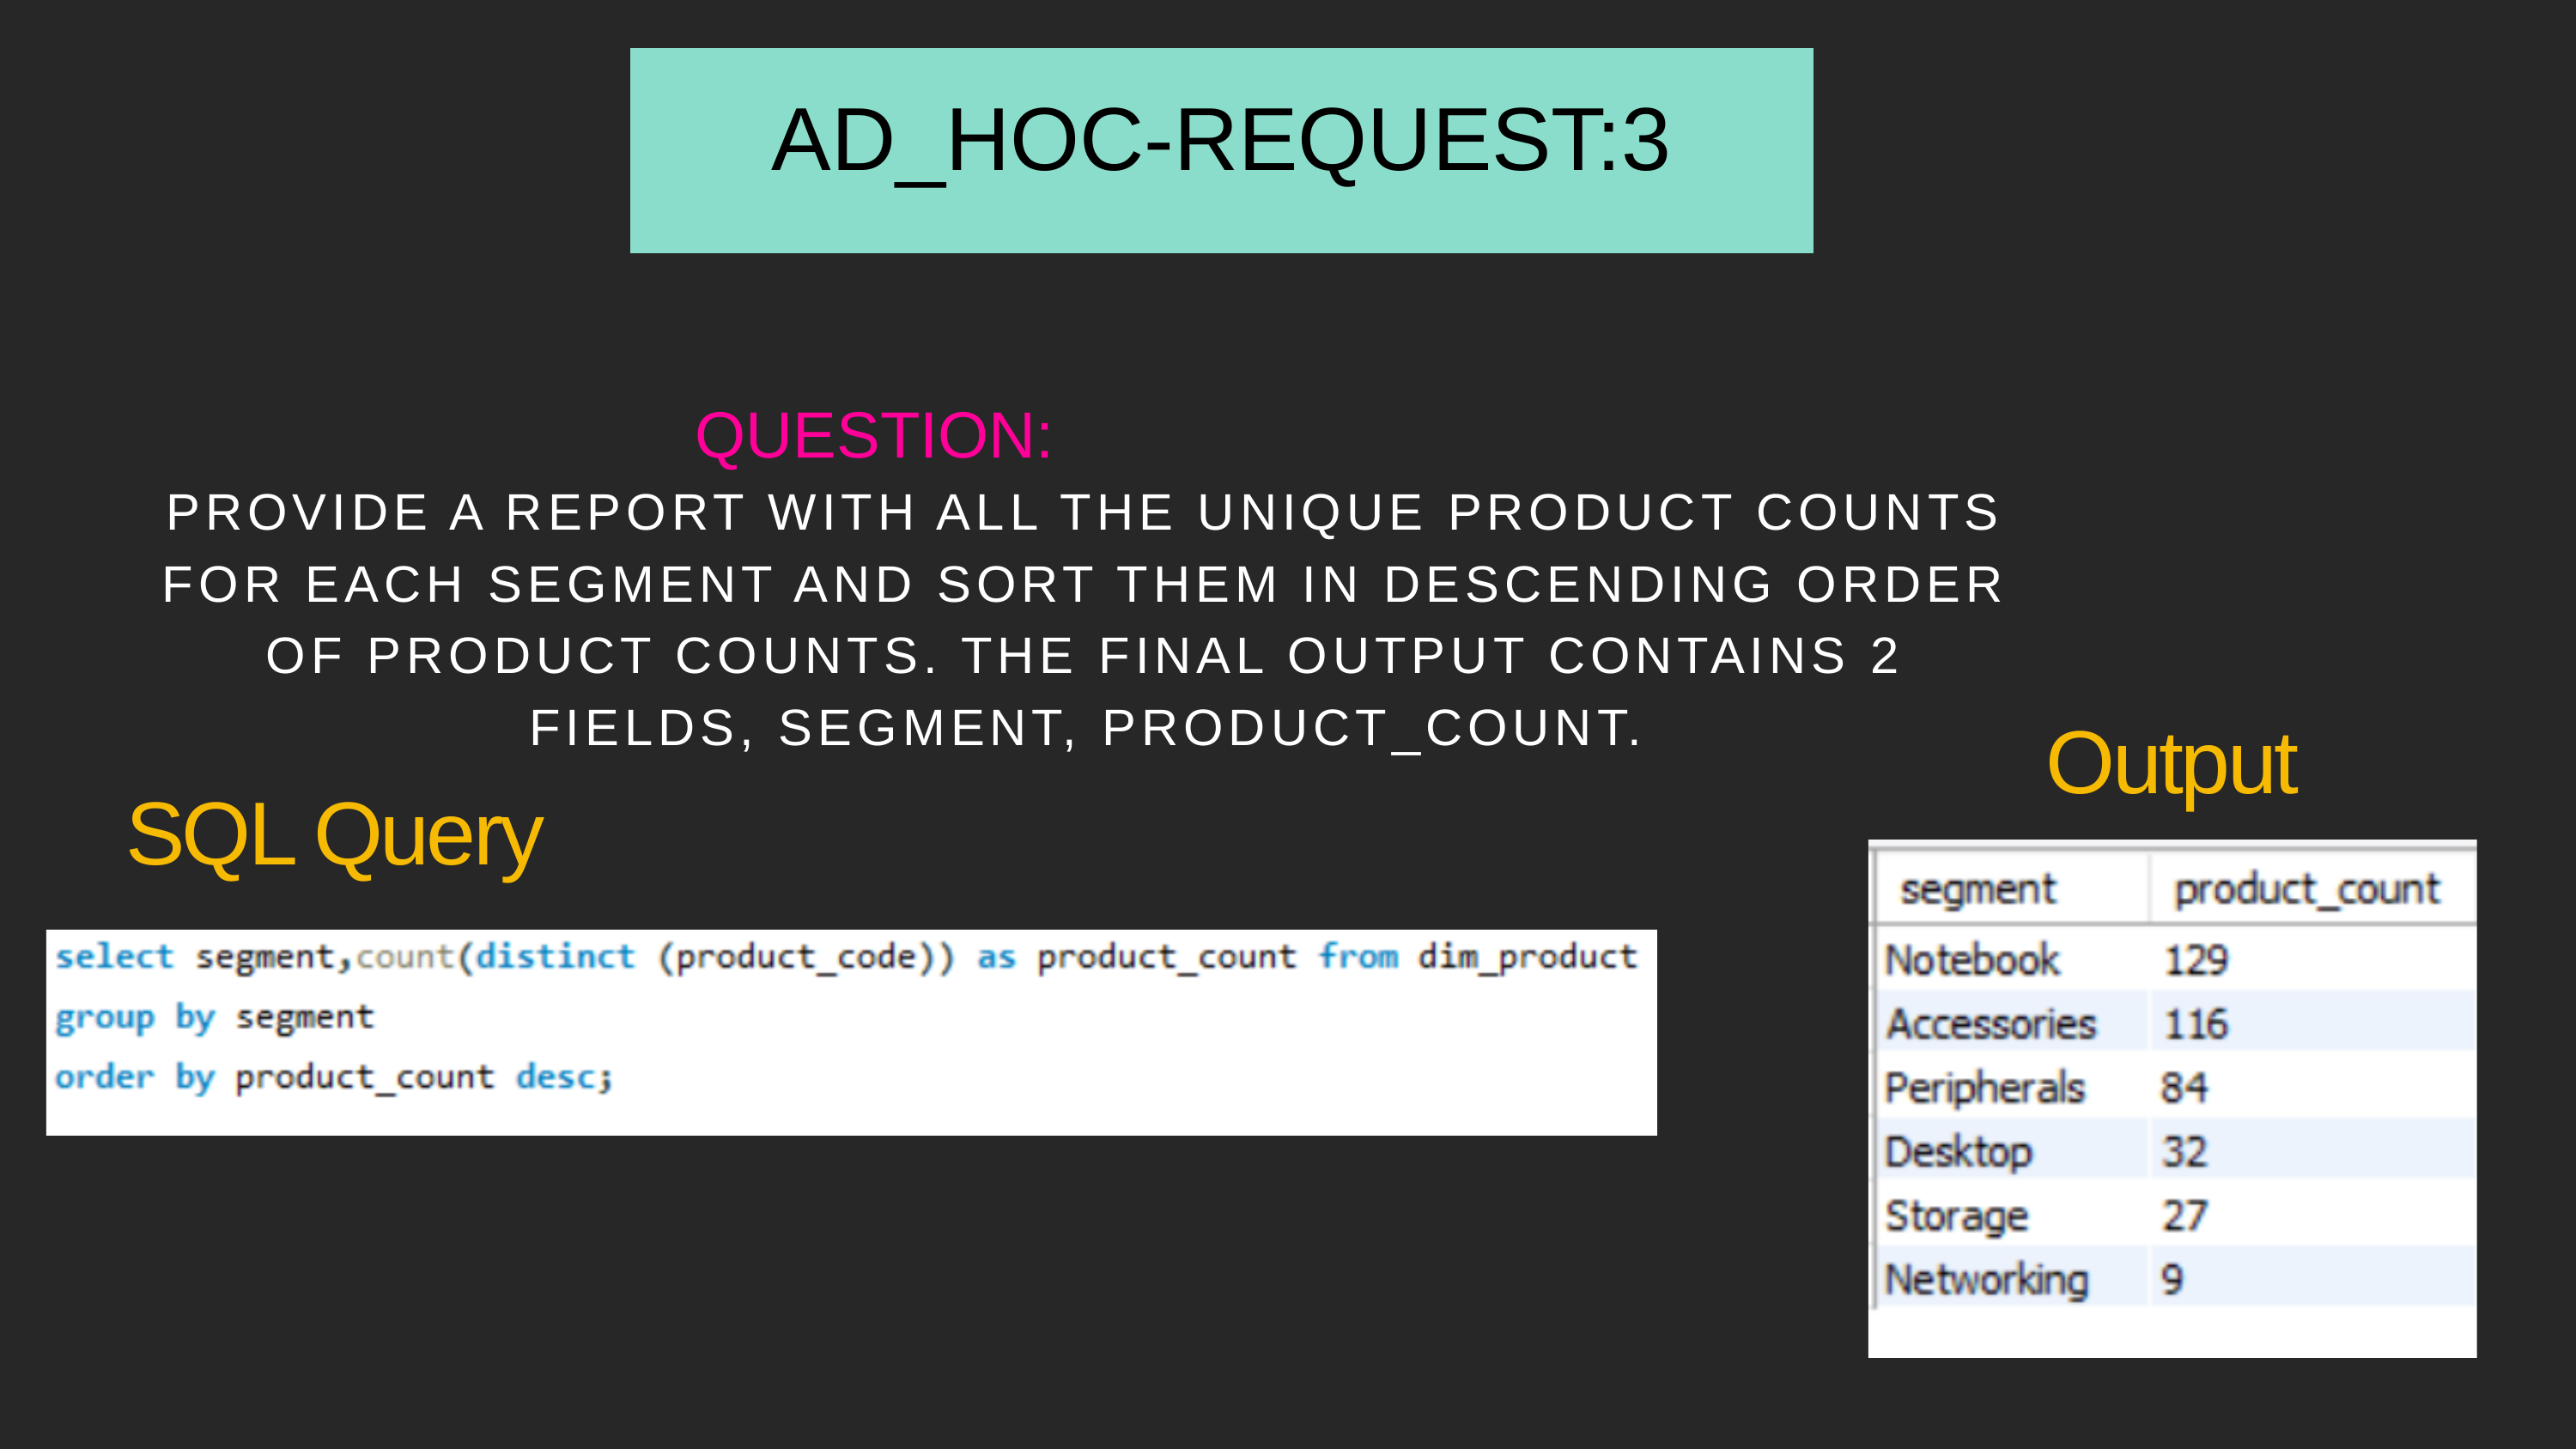

AD_HOC-REQUEST:3
QUESTION:
PROVIDE A REPORT WITH ALL THE UNIQUE PRODUCT COUNTS FOR EACH SEGMENT AND SORT THEM IN DESCENDING ORDER OF PRODUCT COUNTS. THE FINAL OUTPUT CONTAINS 2 FIELDS, SEGMENT, PRODUCT_COUNT.
Output
SQL Query